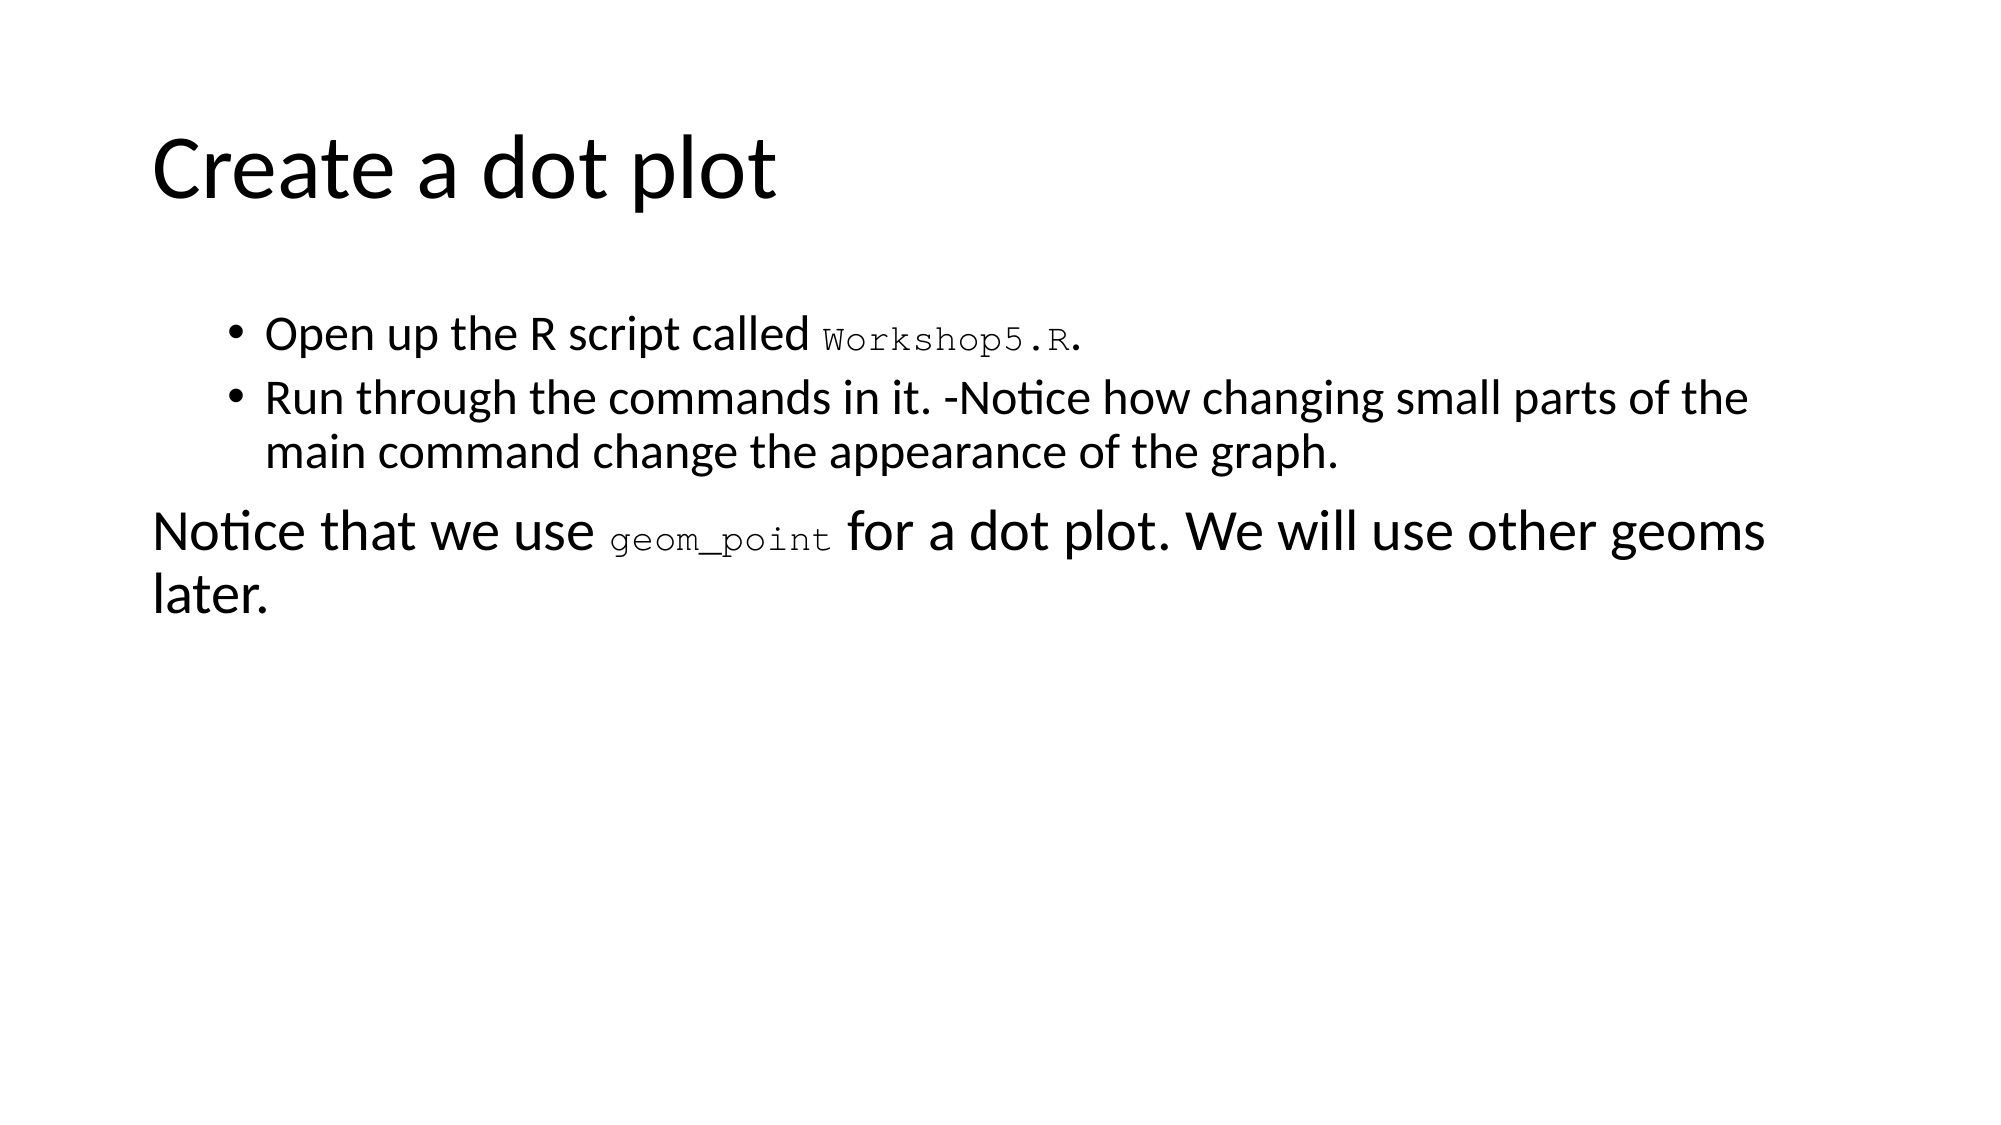

# Create a dot plot
Open up the R script called Workshop5.R.
Run through the commands in it. -Notice how changing small parts of the main command change the appearance of the graph.
Notice that we use geom_point for a dot plot. We will use other geoms later.